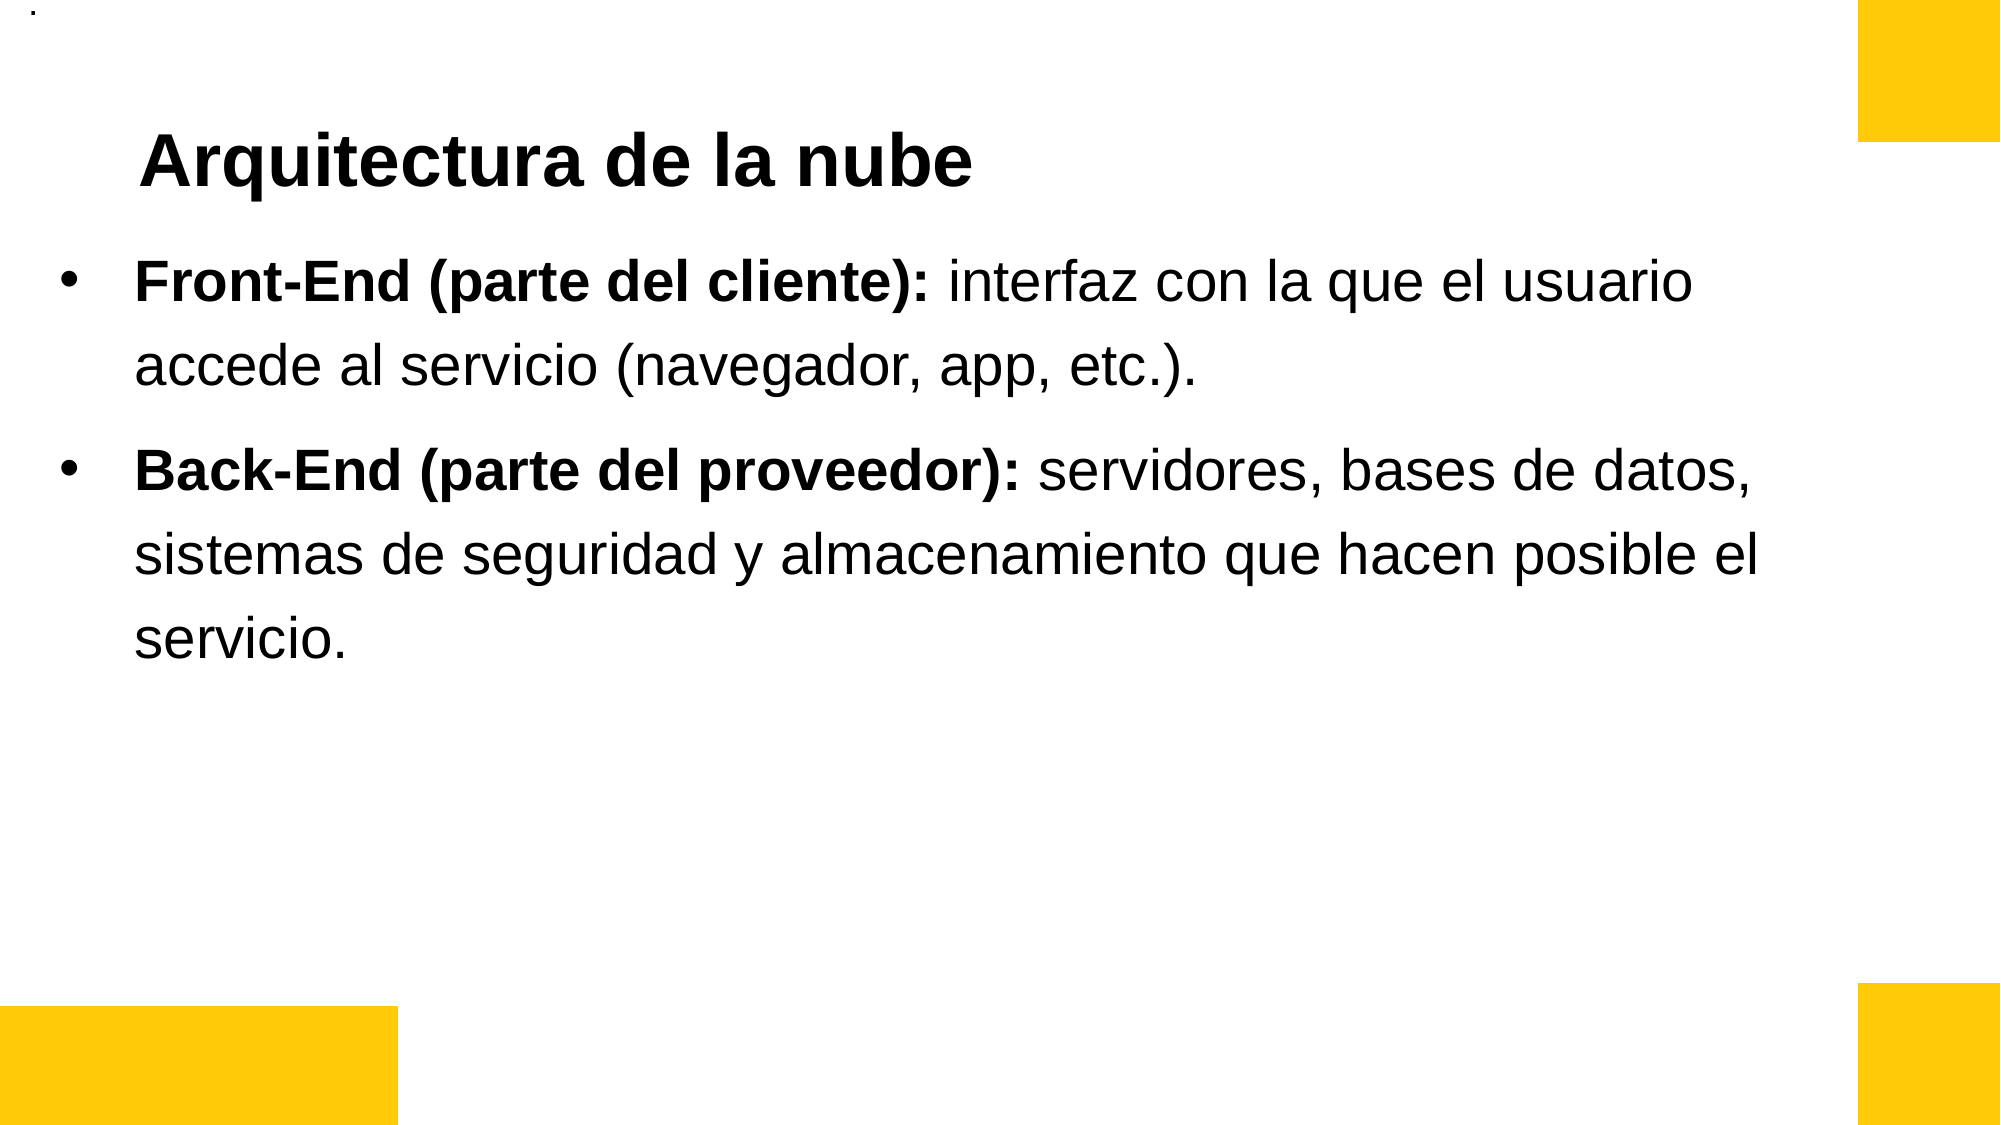

.
# Arquitectura de la nube
Front-End (parte del cliente): interfaz con la que el usuario accede al servicio (navegador, app, etc.).
Back-End (parte del proveedor): servidores, bases de datos, sistemas de seguridad y almacenamiento que hacen posible el servicio.